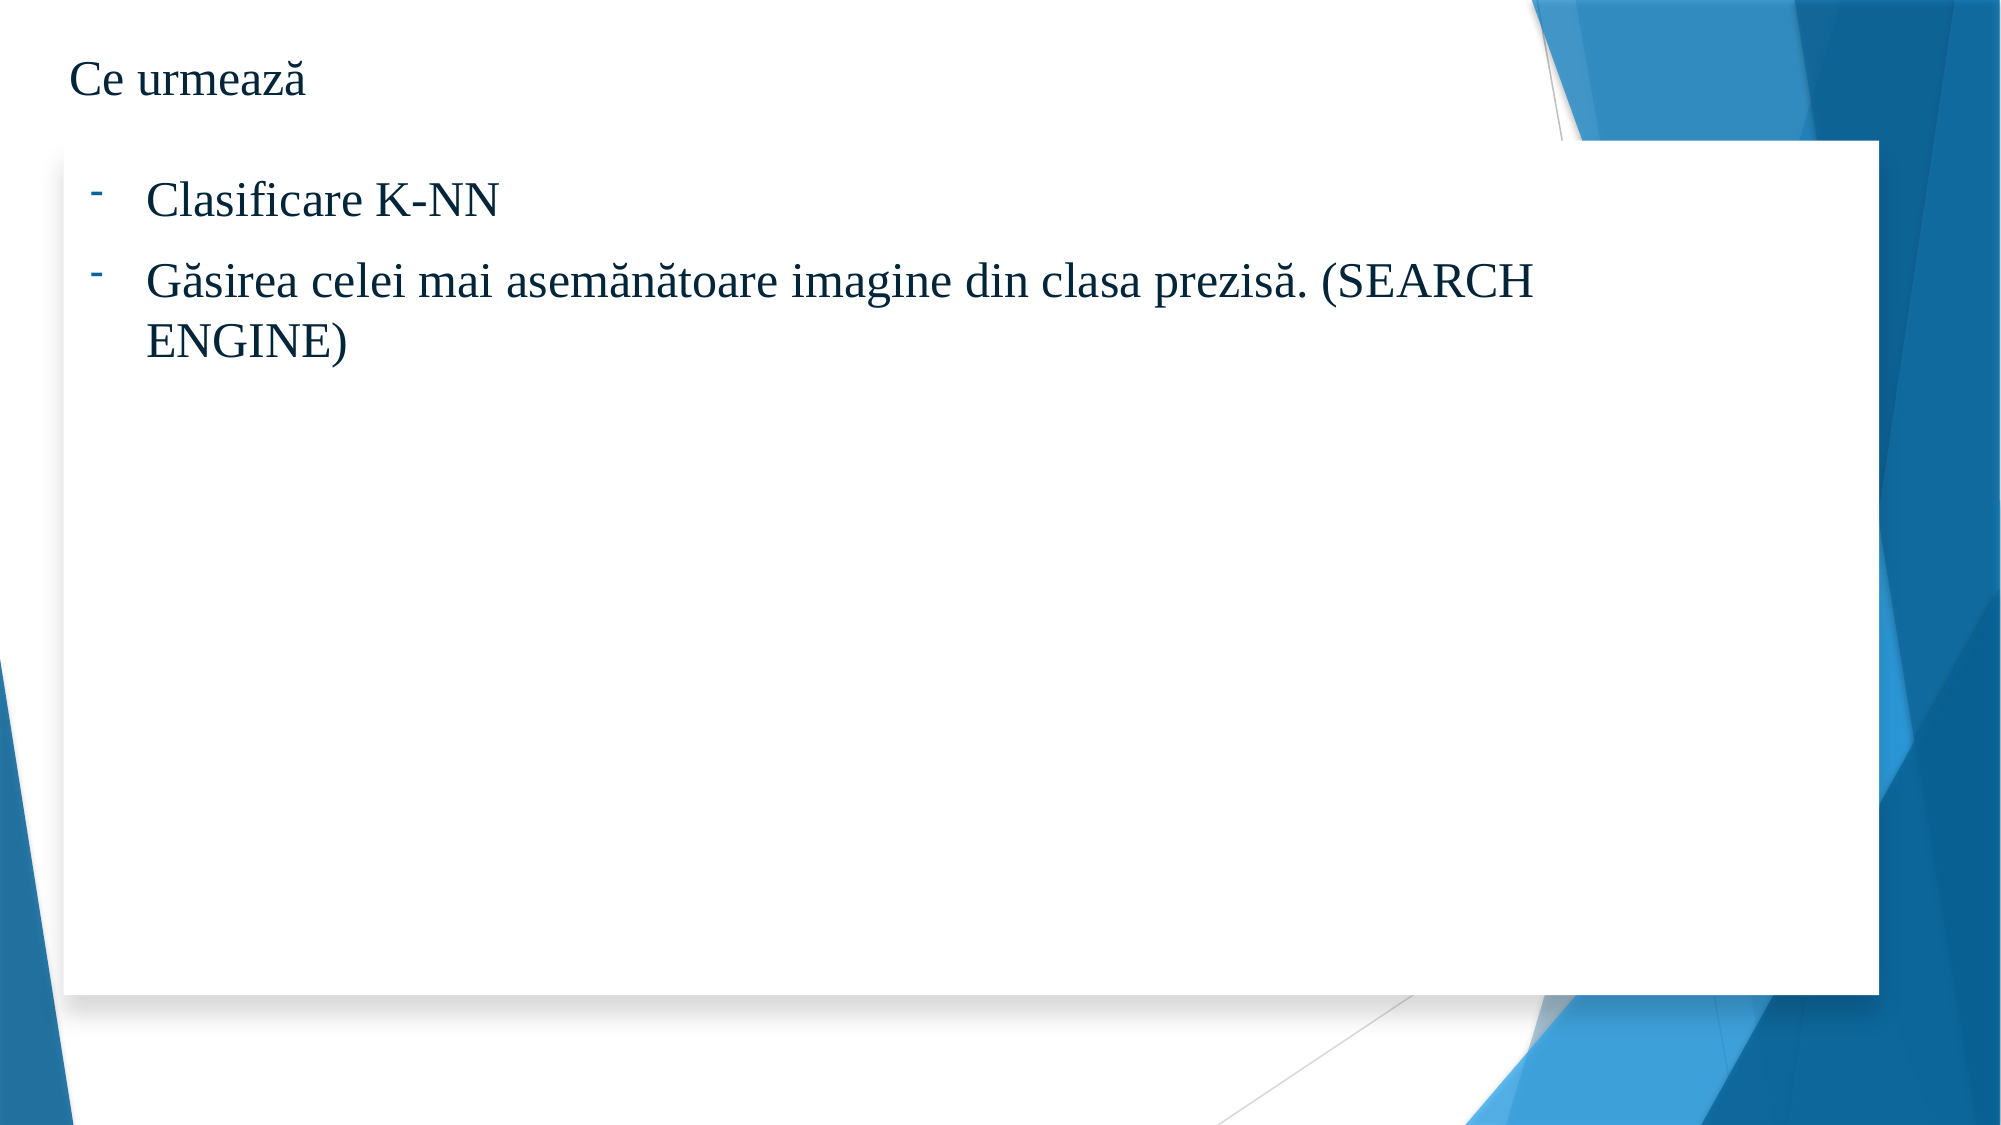

Ce urmează

Clasificare K-NN
Găsirea celei mai asemănătoare imagine din clasa prezisă. (SEARCH ENGINE)